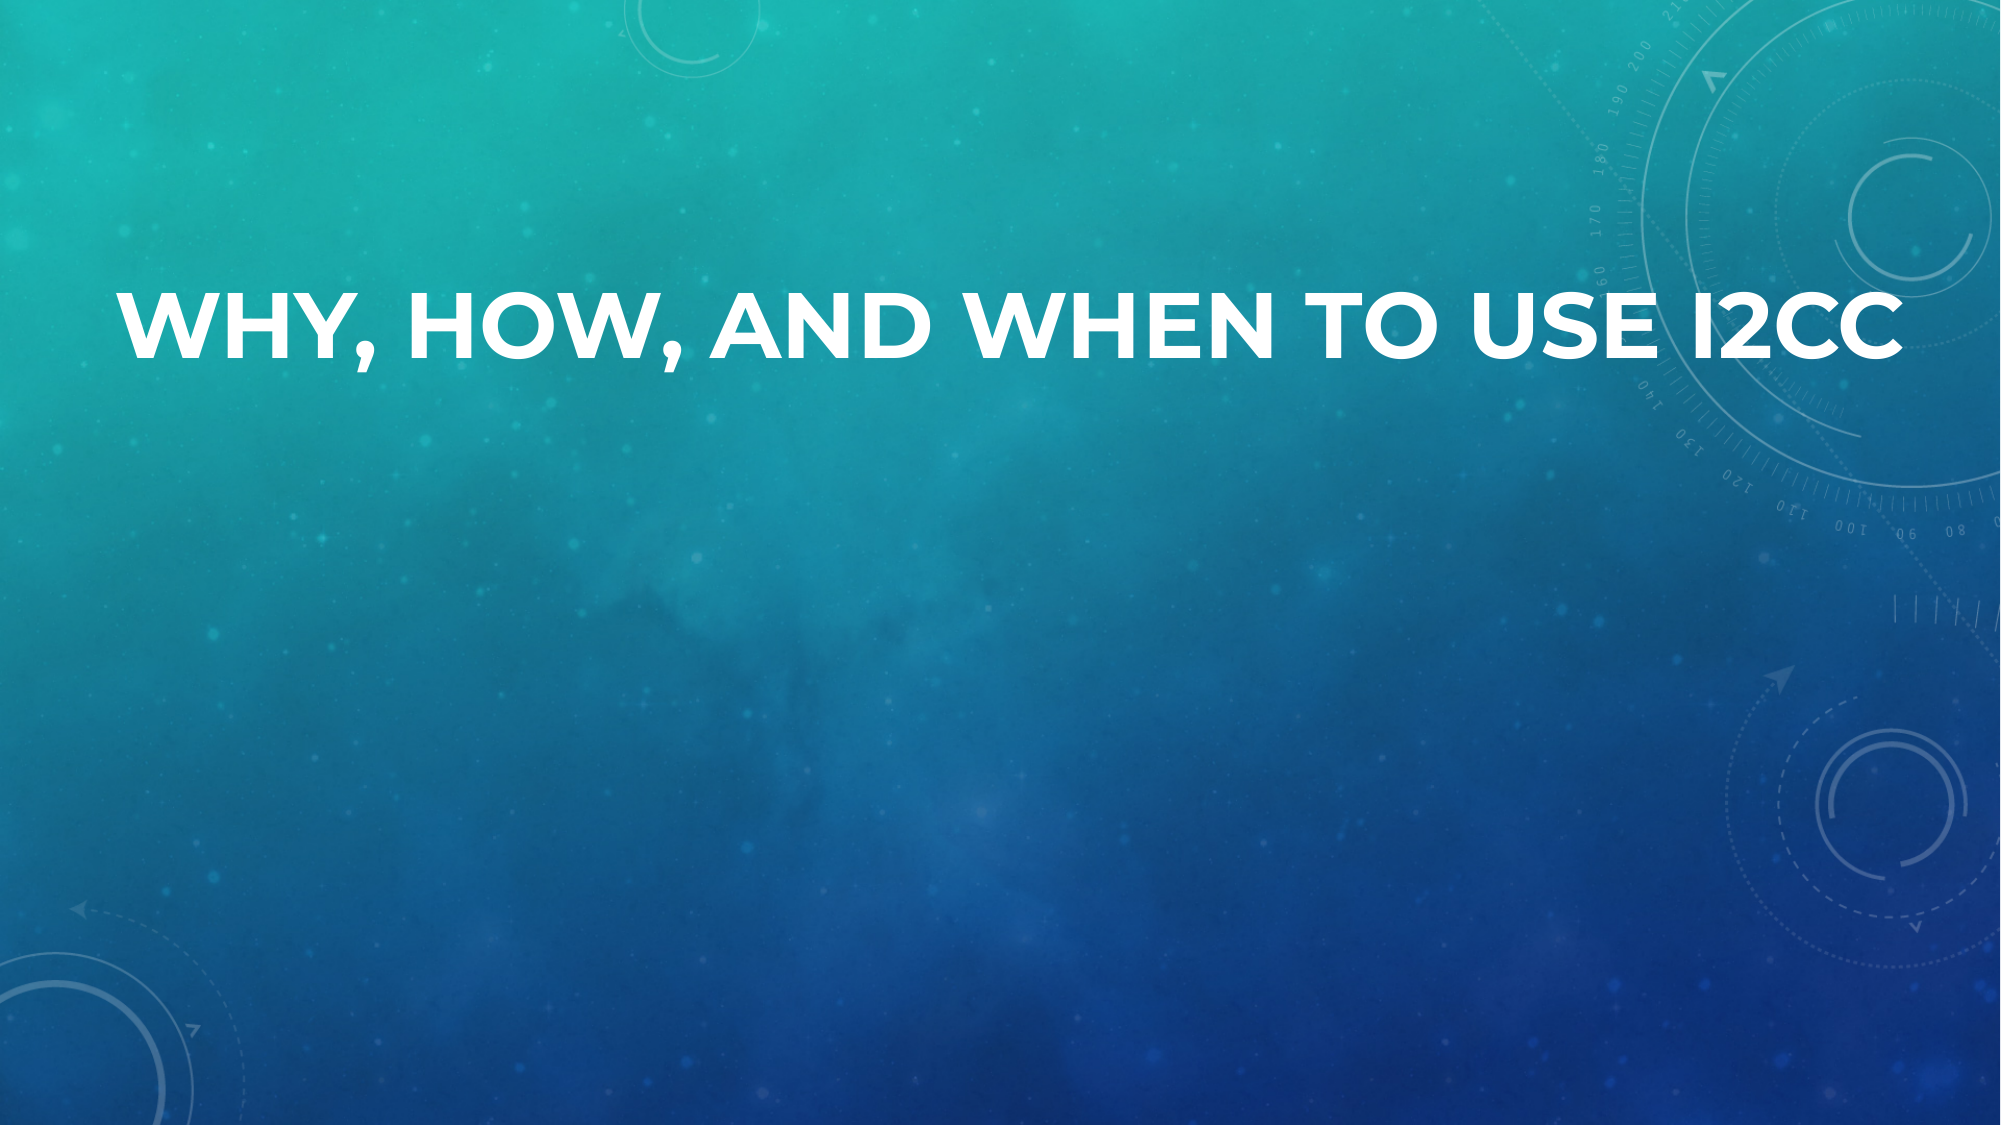

Why, HOW, AND WHEN to use I2CC